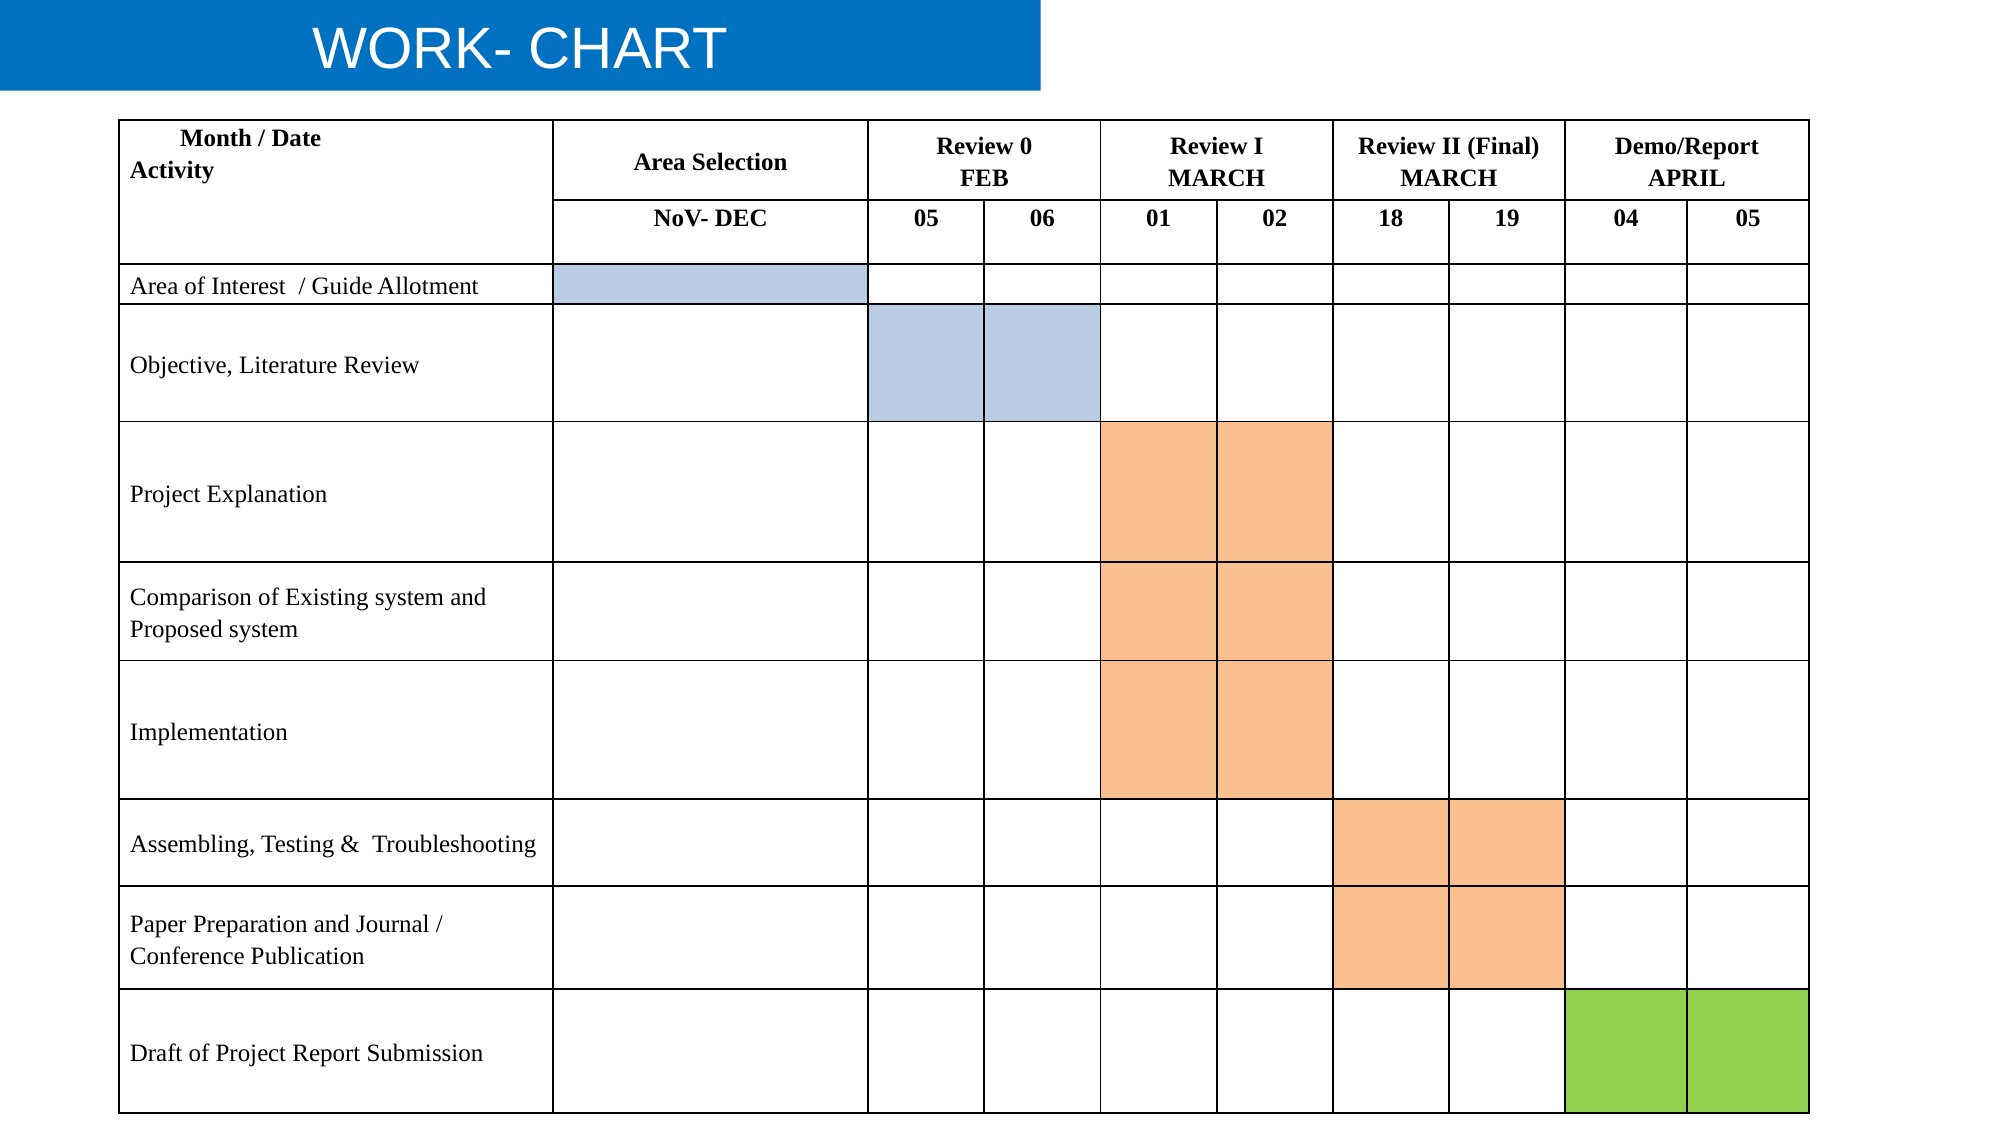

WORK- CHART
| Month / Date Activity | Area Selection | Review 0 FEB |  | Review I MARCH |  | Review II (Final) MARCH |  | Demo/Report APRIL |  |
| --- | --- | --- | --- | --- | --- | --- | --- | --- | --- |
|  | NoV- DEC | 05 | 06 | 01 | 02 | 18 | 19 | 04 | 05 |
| Area of Interest / Guide Allotment |  |  |  |  |  |  |  |  |  |
| Objective, Literature Review |  |  |  |  |  |  |  |  |  |
| Project Explanation |  |  |  |  |  |  |  |  |  |
| Comparison of Existing system and Proposed system |  |  |  |  |  |  |  |  |  |
| Implementation |  |  |  |  |  |  |  |  |  |
| Assembling, Testing & Troubleshooting |  |  |  |  |  |  |  |  |  |
| Paper Preparation and Journal / Conference Publication |  |  |  |  |  |  |  |  |  |
| Draft of Project Report Submission |  |  |  |  |  |  |  |  |  |